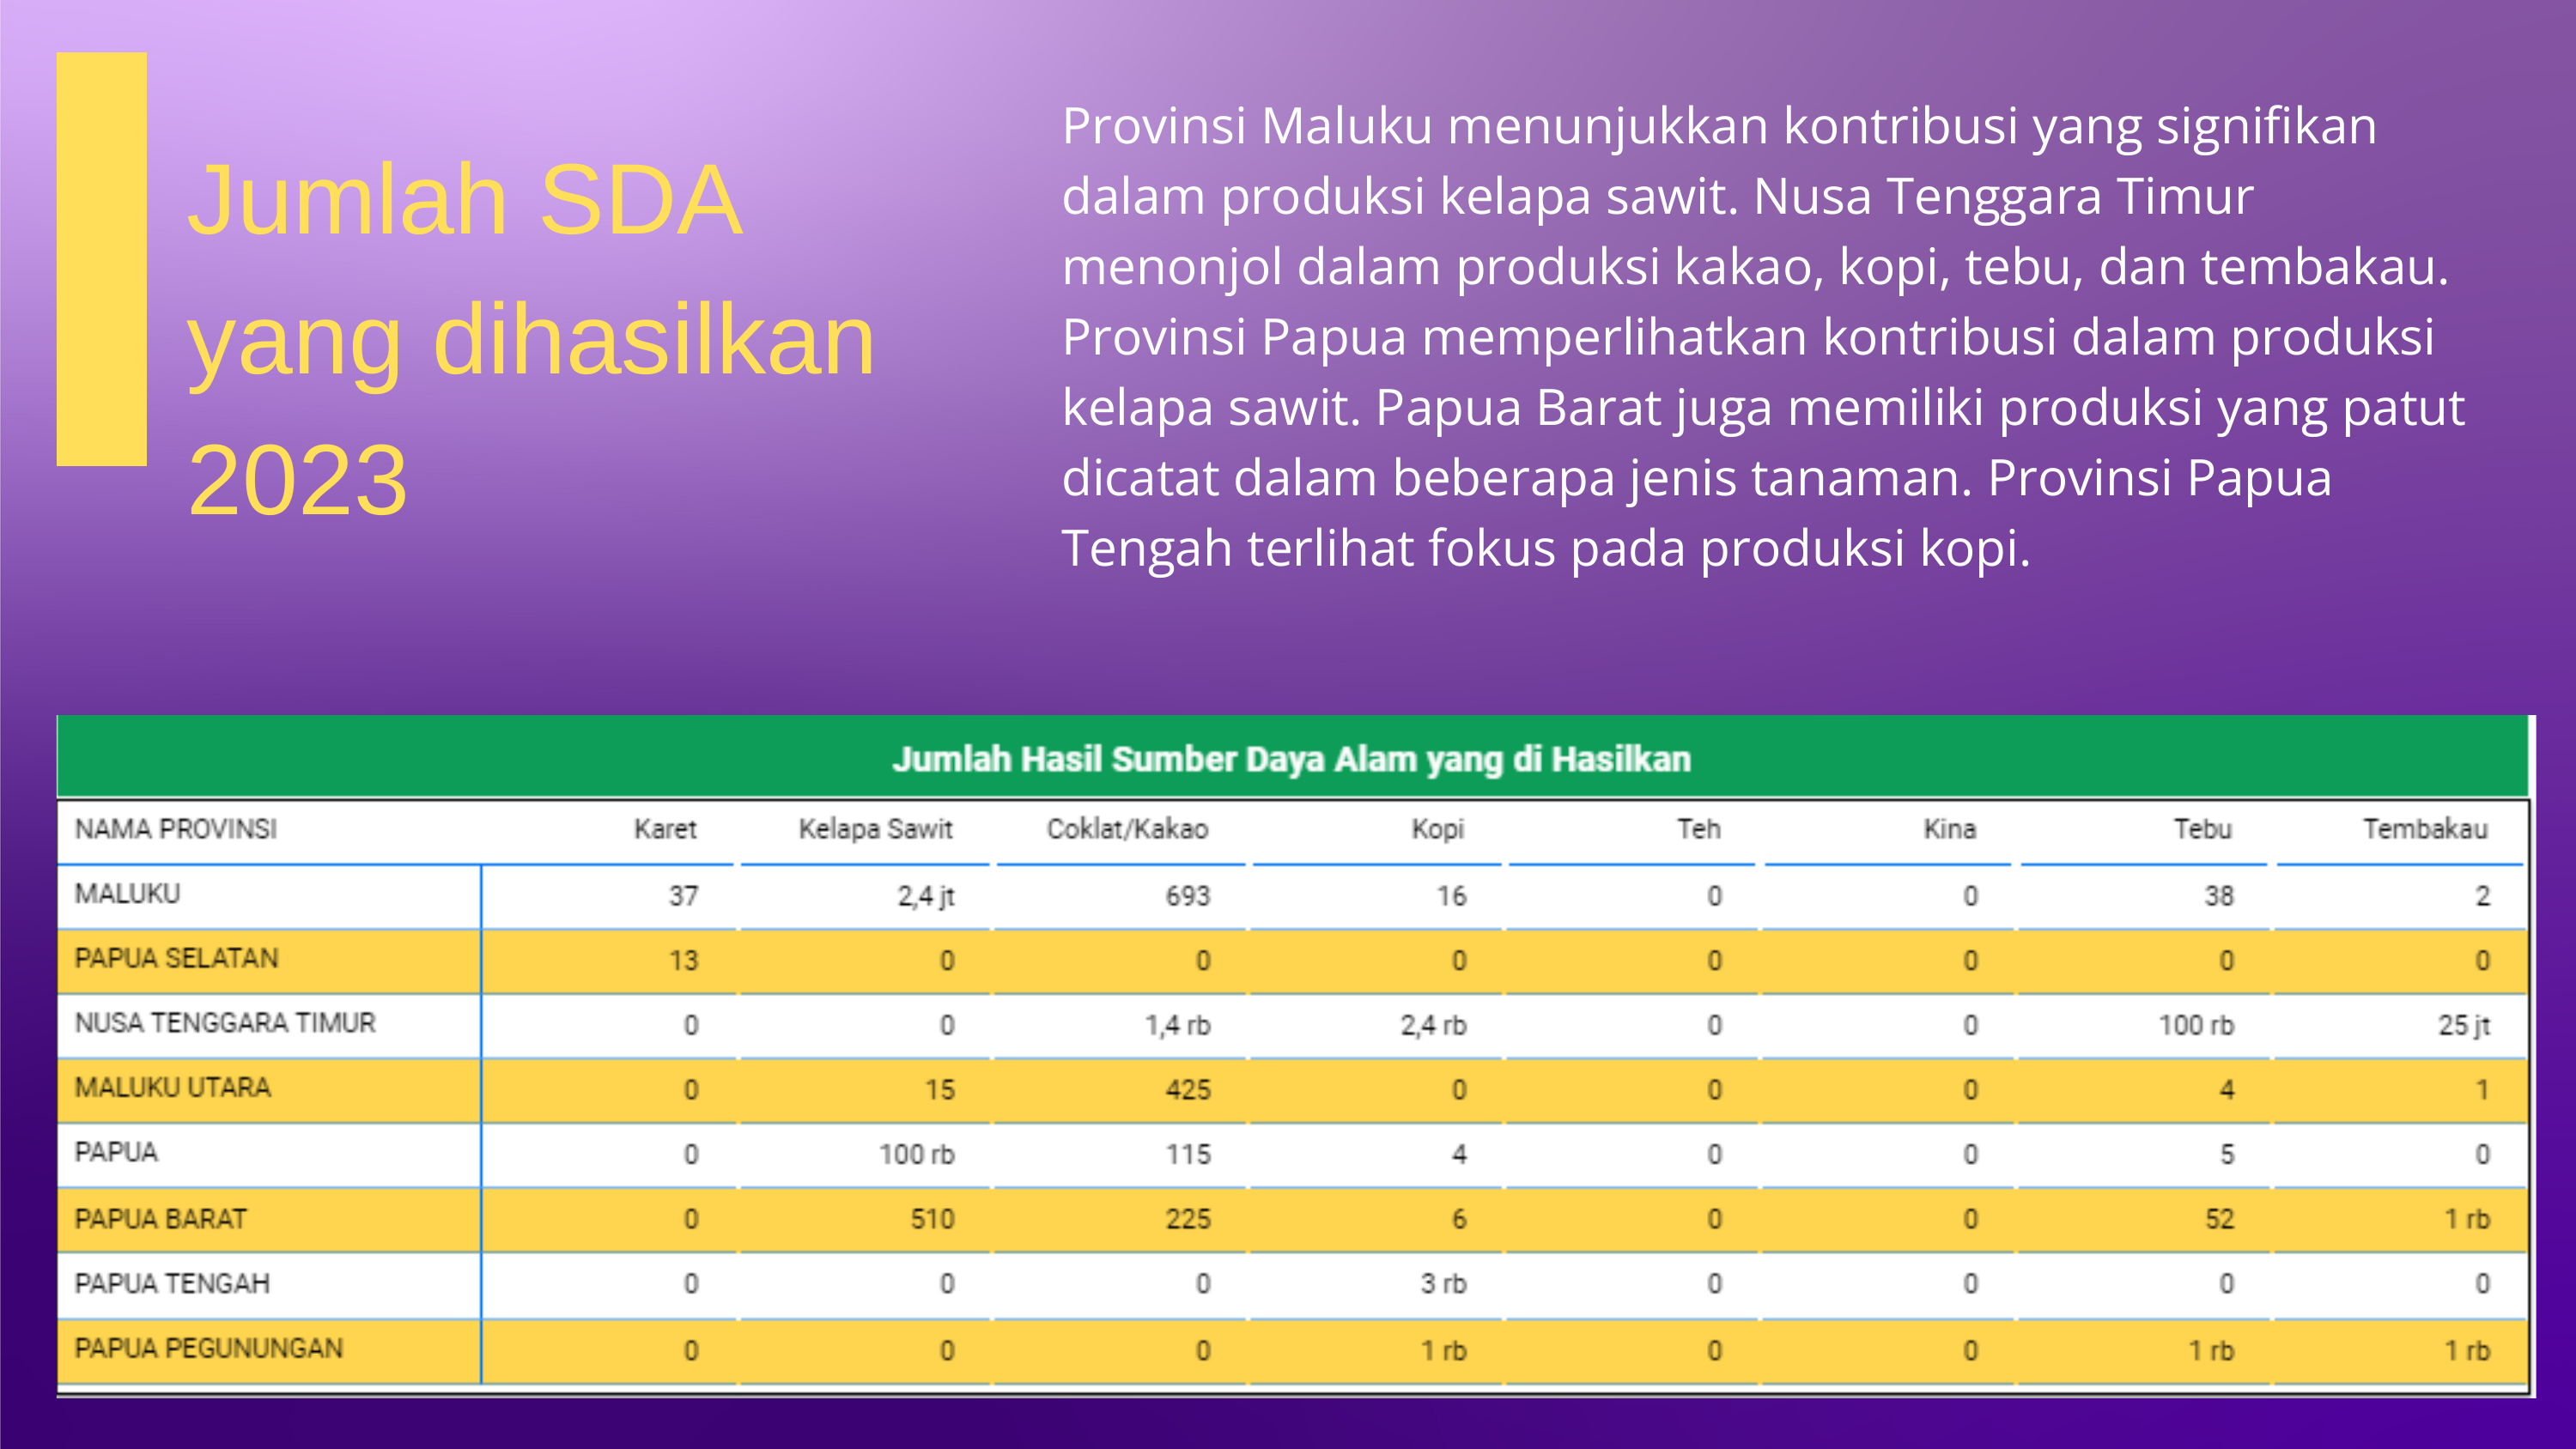

Provinsi Maluku menunjukkan kontribusi yang signifikan dalam produksi kelapa sawit. Nusa Tenggara Timur menonjol dalam produksi kakao, kopi, tebu, dan tembakau. Provinsi Papua memperlihatkan kontribusi dalam produksi kelapa sawit. Papua Barat juga memiliki produksi yang patut dicatat dalam beberapa jenis tanaman. Provinsi Papua Tengah terlihat fokus pada produksi kopi.
Jumlah SDA yang dihasilkan 2023